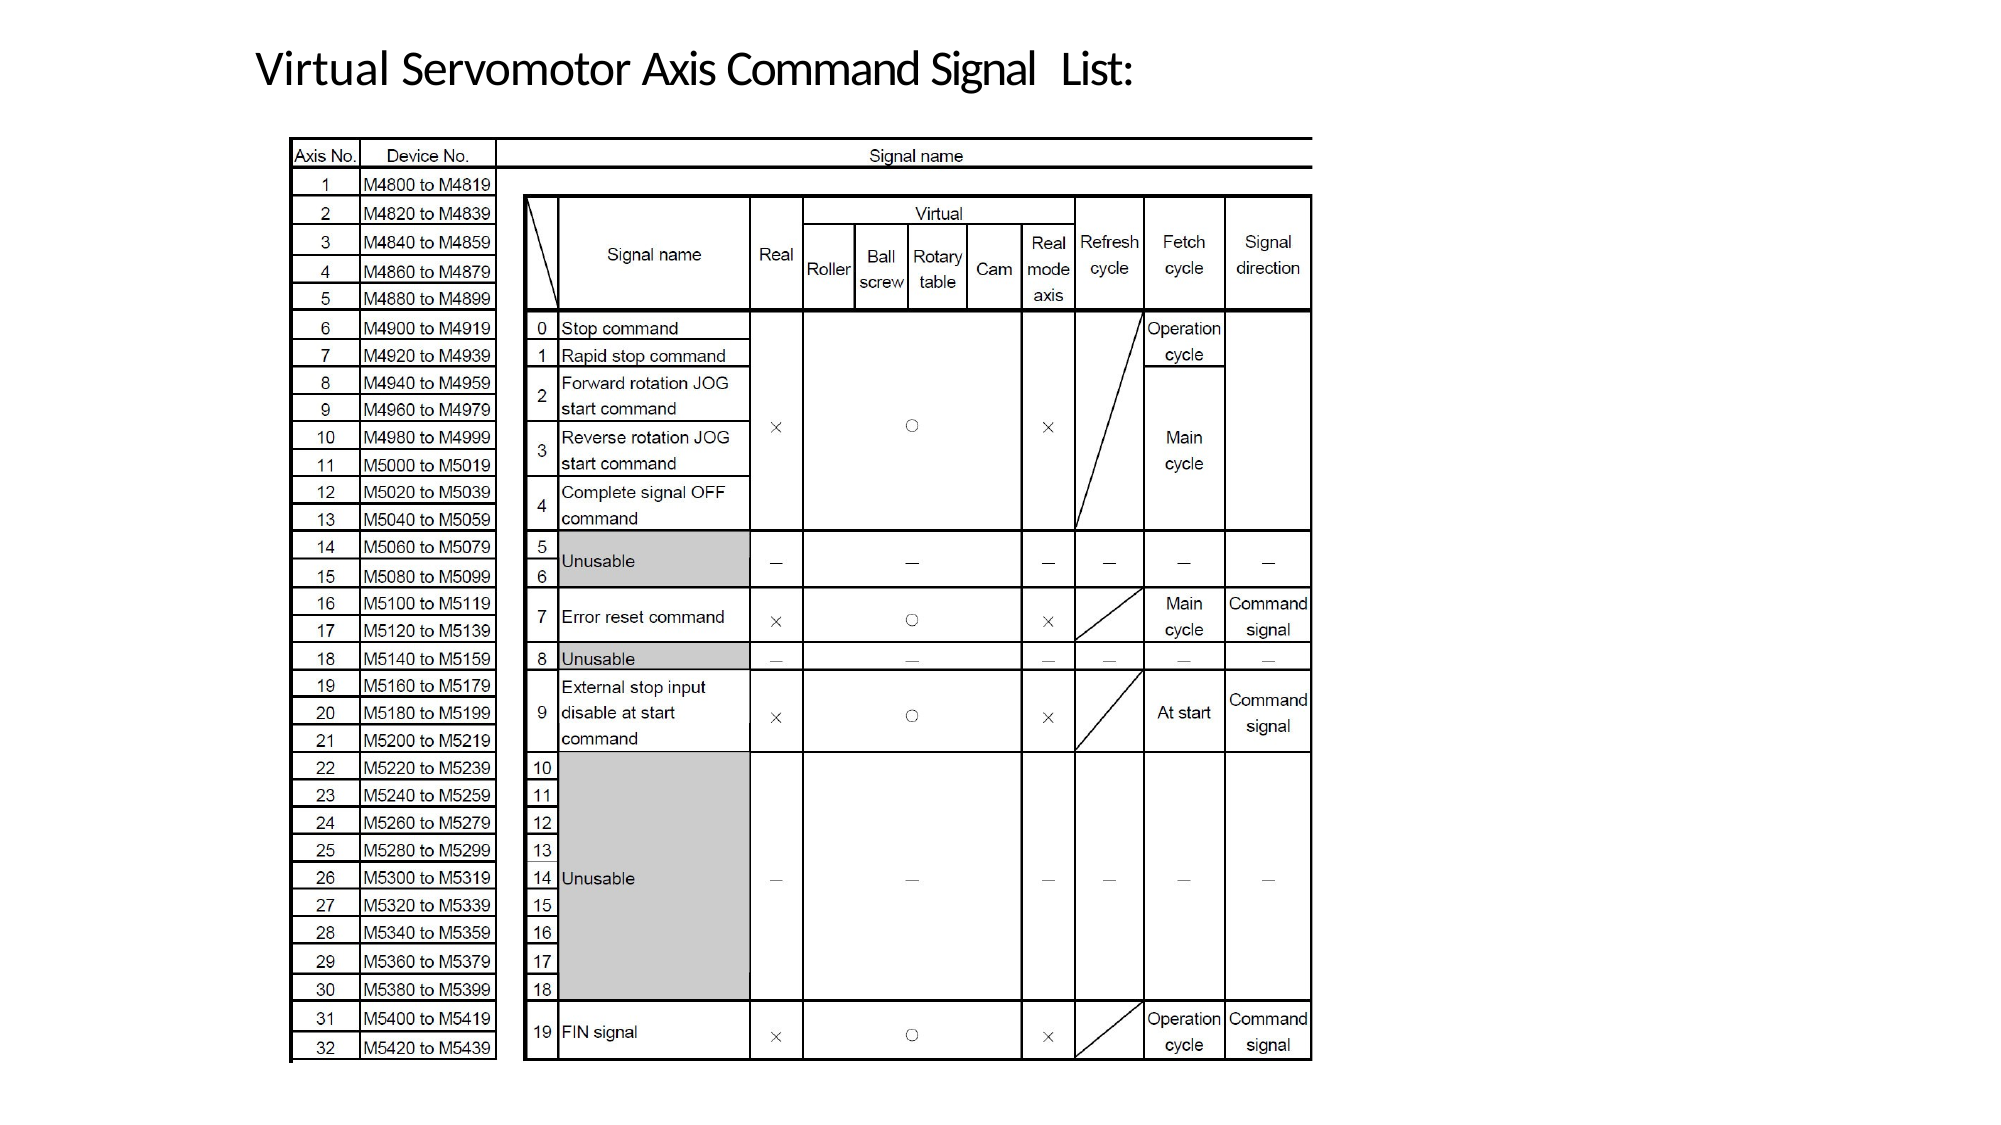

# Virtual Servomotor Axis Command Signal  List: